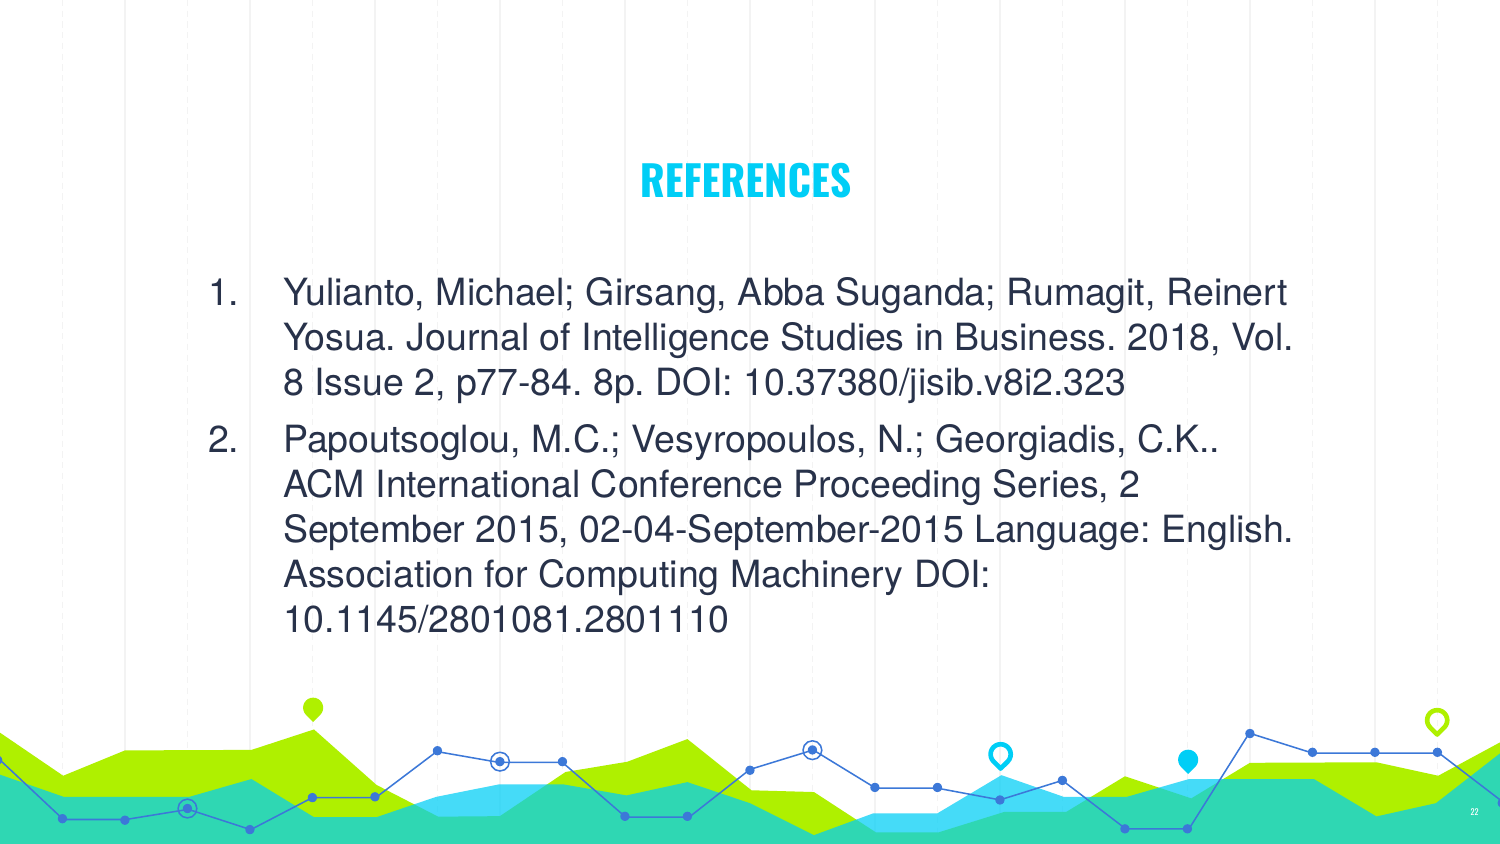

# REFERENCES
Yulianto, Michael; Girsang, Abba Suganda; Rumagit, Reinert Yosua. Journal of Intelligence Studies in Business. 2018, Vol. 8 Issue 2, p77-84. 8p. DOI: 10.37380/jisib.v8i2.323
Papoutsoglou, M.C.; Vesyropoulos, N.; Georgiadis, C.K.. ACM International Conference Proceeding Series, 2 September 2015, 02-04-September-2015 Language: English. Association for Computing Machinery DOI: 10.1145/2801081.2801110
22